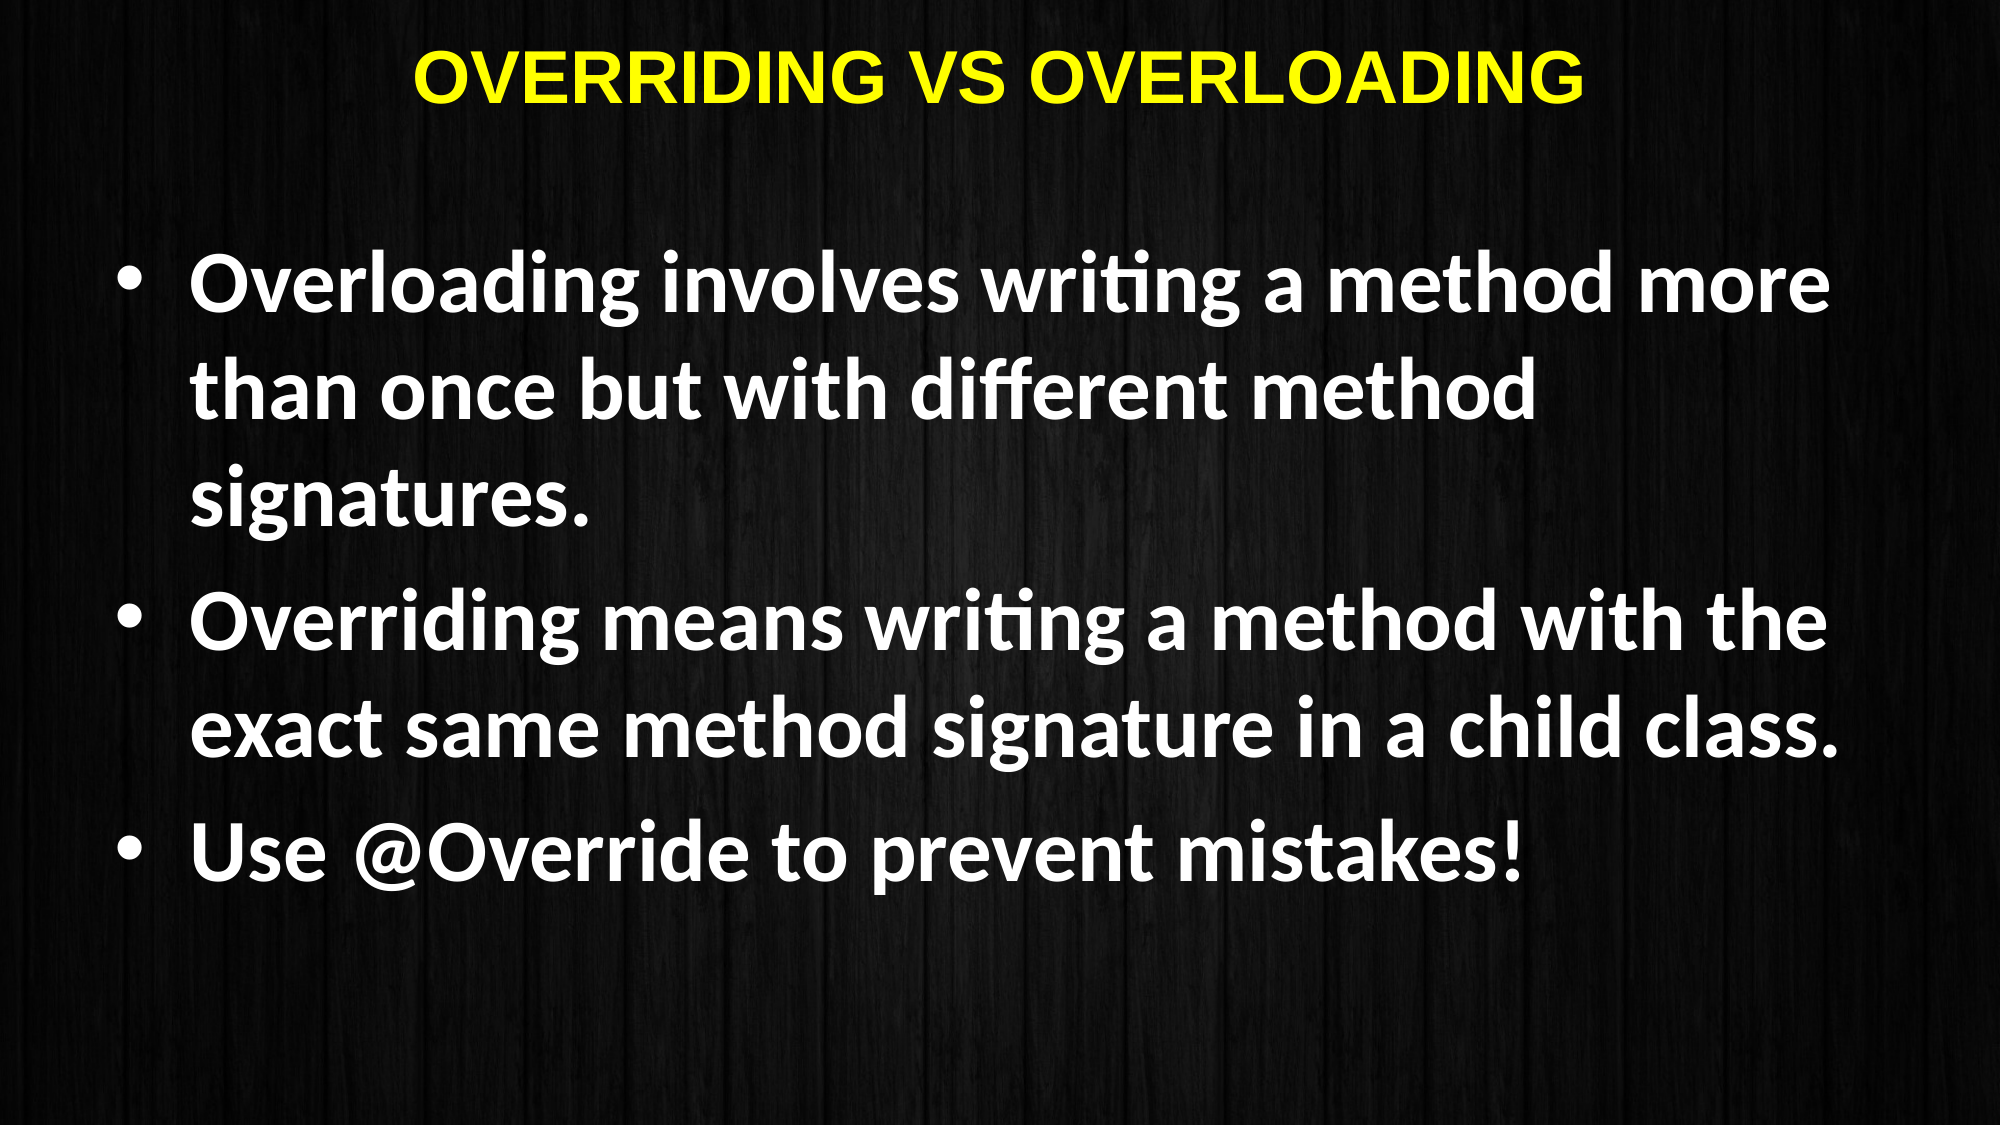

# Overriding vs Overloading
Overloading involves writing a method more than once but with different method signatures.
Overriding means writing a method with the exact same method signature in a child class.
Use @Override to prevent mistakes!